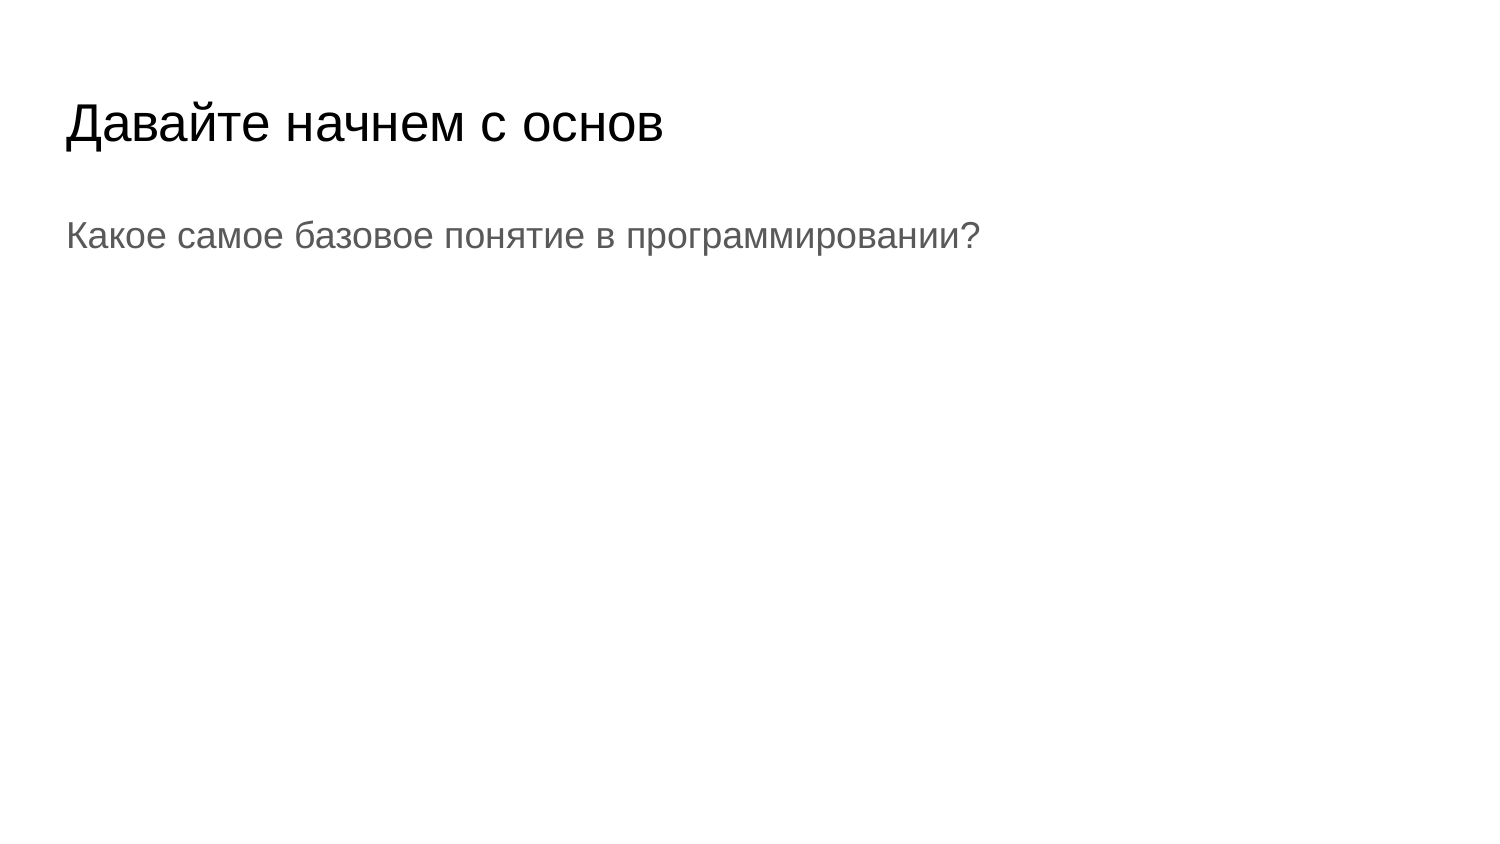

# Давайте начнем с основ

Какое самое базовое понятие в программировании?